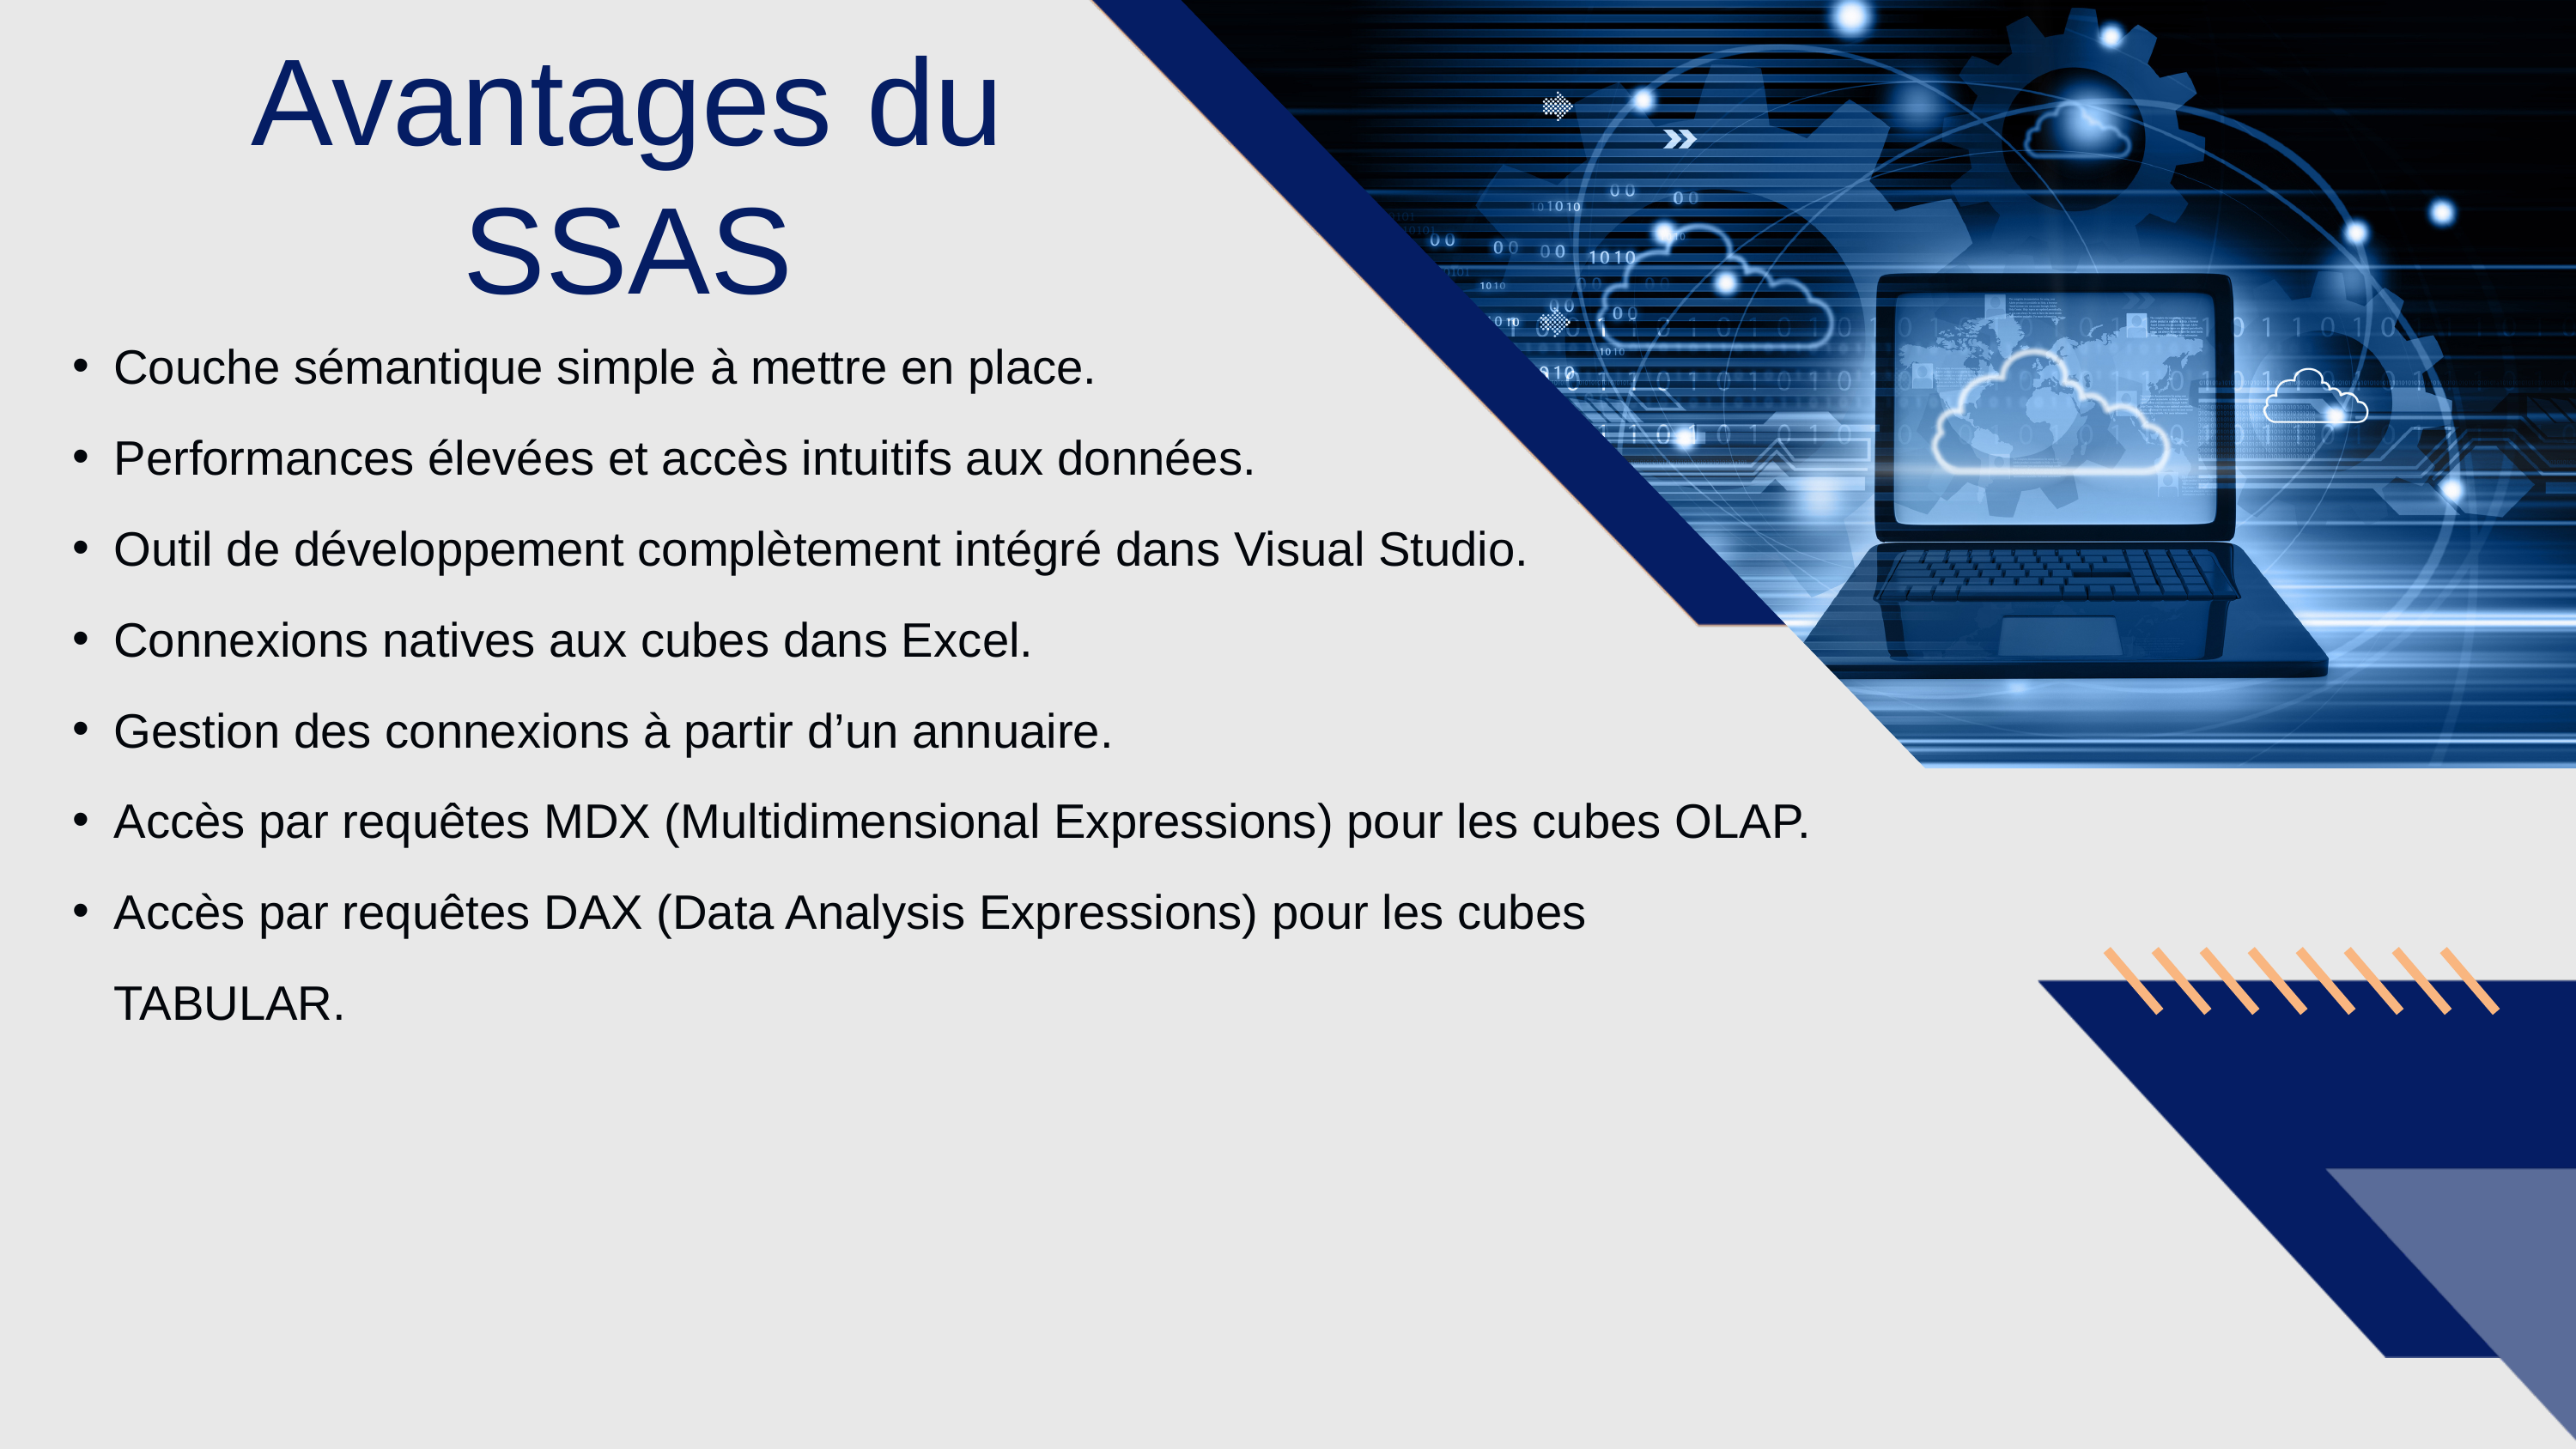

Avantages du SSAS

Couche sémantique simple à mettre en place.
Performances élevées et accès intuitifs aux données.
Outil de développement complètement intégré dans Visual Studio.
Connexions natives aux cubes dans Excel.
Gestion des connexions à partir d’un annuaire.
Accès par requêtes MDX (Multidimensional Expressions) pour les cubes OLAP.
Accès par requêtes DAX (Data Analysis Expressions) pour les cubes TABULAR.